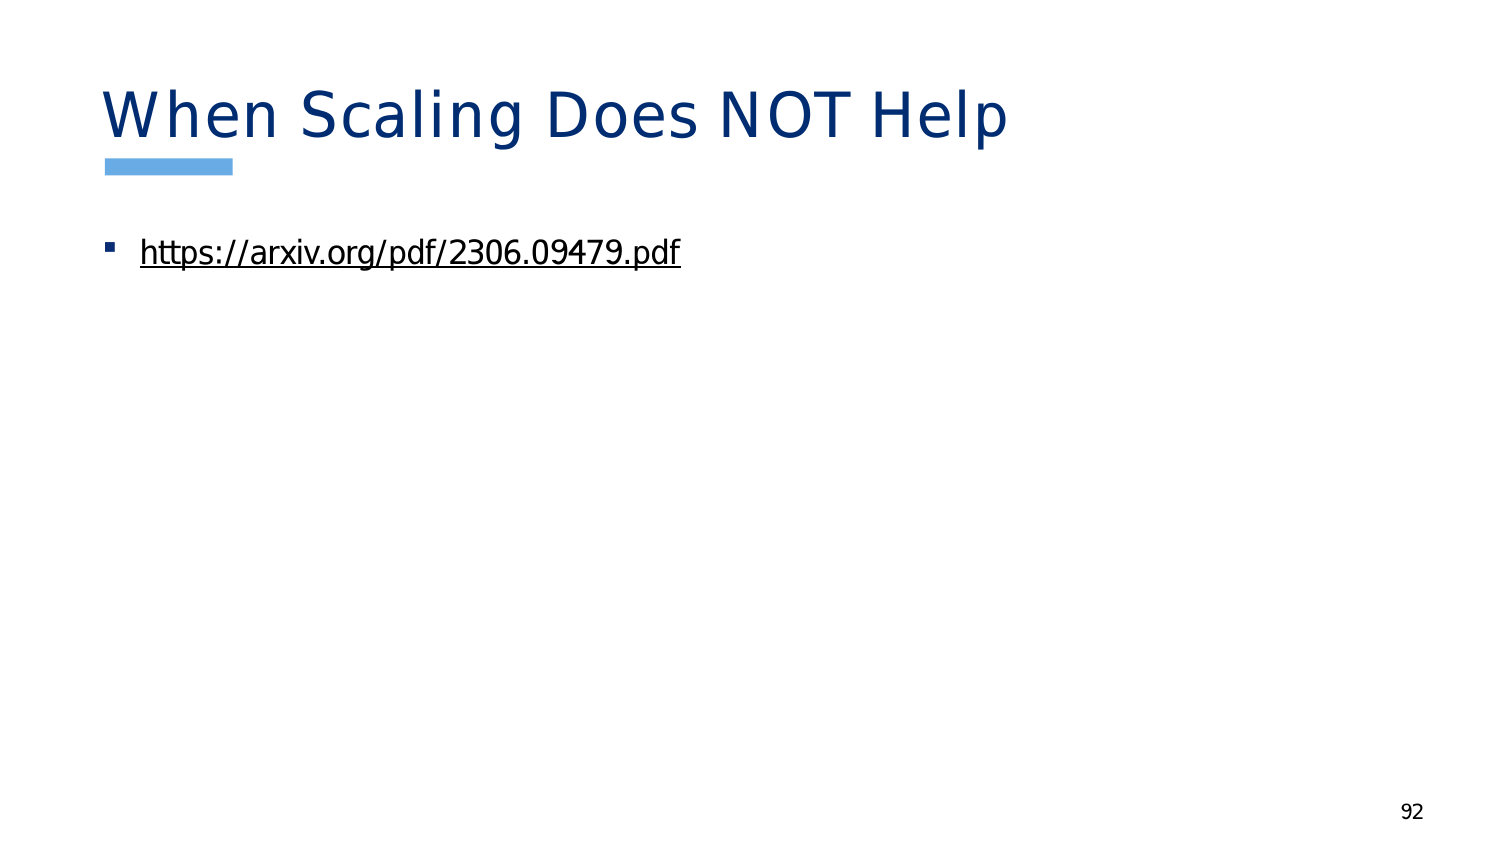

# When Scaling Does NOT Help
https://arxiv.org/pdf/2306.09479.pdf